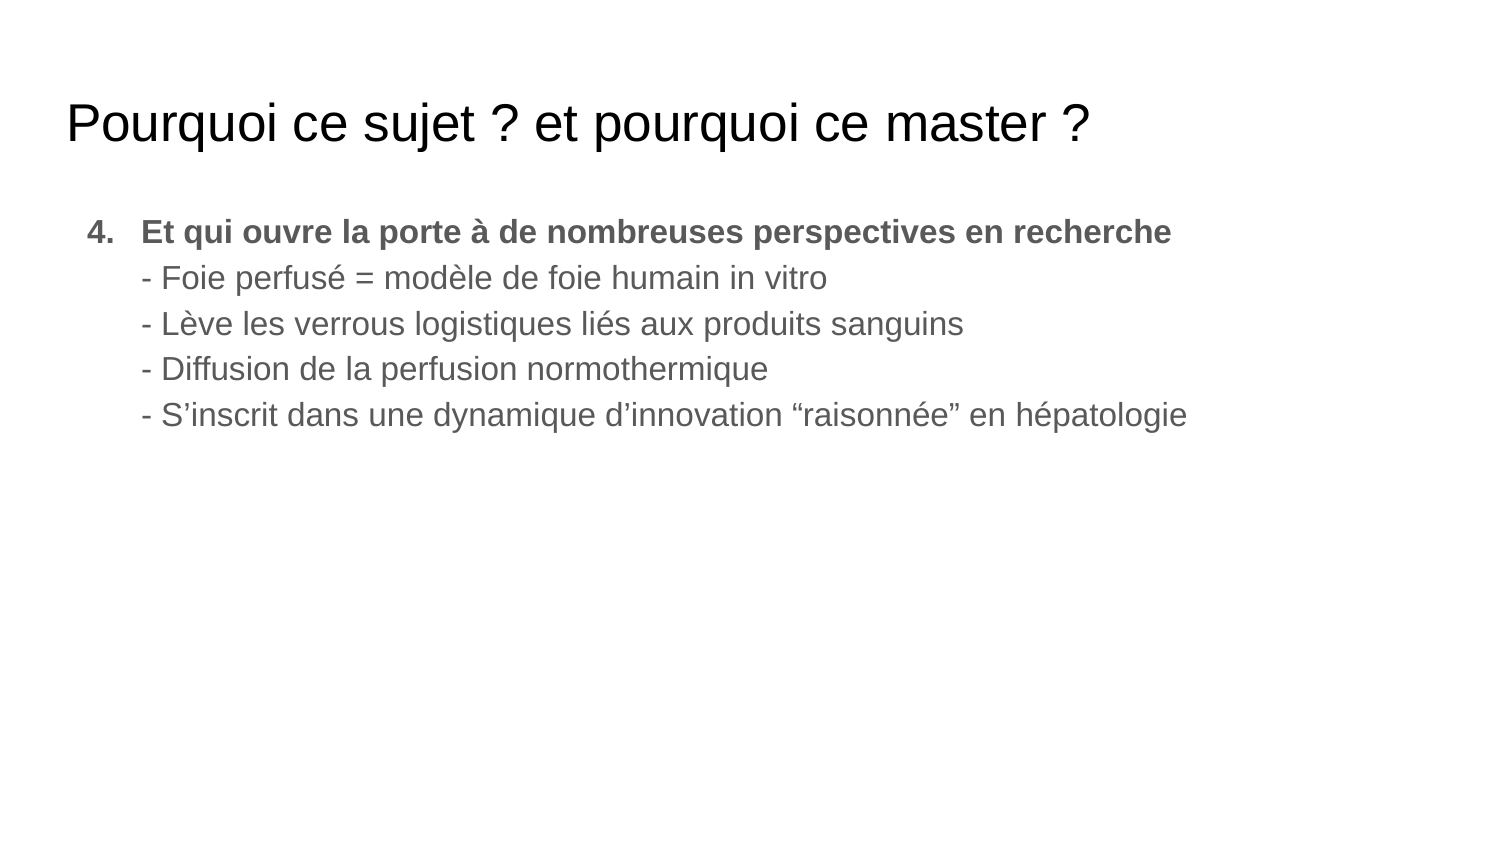

# Pourquoi ce sujet ? et pourquoi ce master ?
Et qui ouvre la porte à de nombreuses perspectives en recherche
- Foie perfusé = modèle de foie humain in vitro
- Lève les verrous logistiques liés aux produits sanguins
- Diffusion de la perfusion normothermique
- S’inscrit dans une dynamique d’innovation “raisonnée” en hépatologie